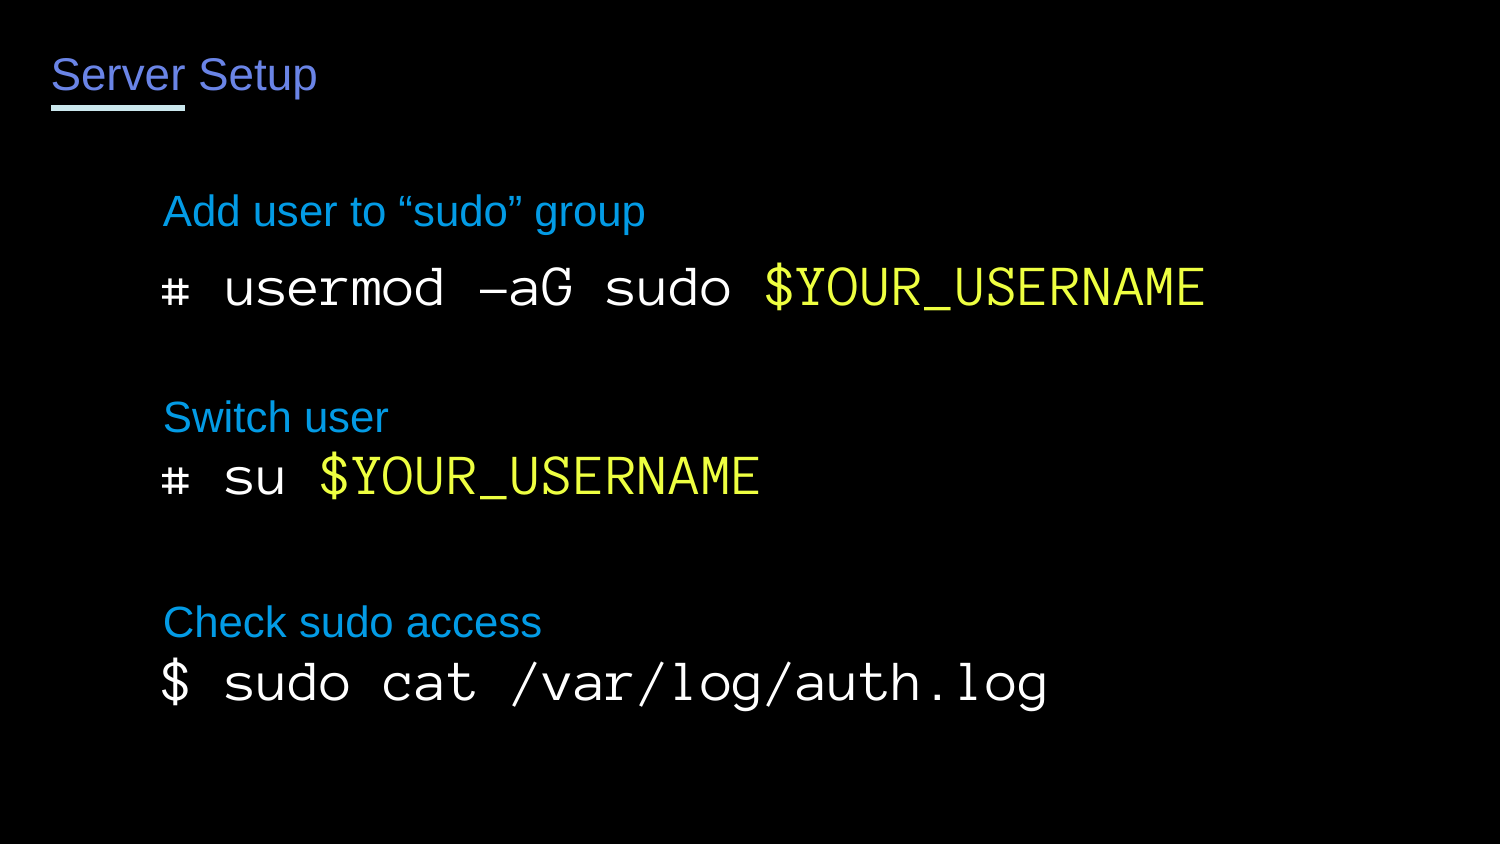

Server Setup
Add user to “sudo” group
# usermod -aG sudo $YOUR_USERNAME
Switch user
# su $YOUR_USERNAME
Check sudo access
$ sudo cat /var/log/auth.log